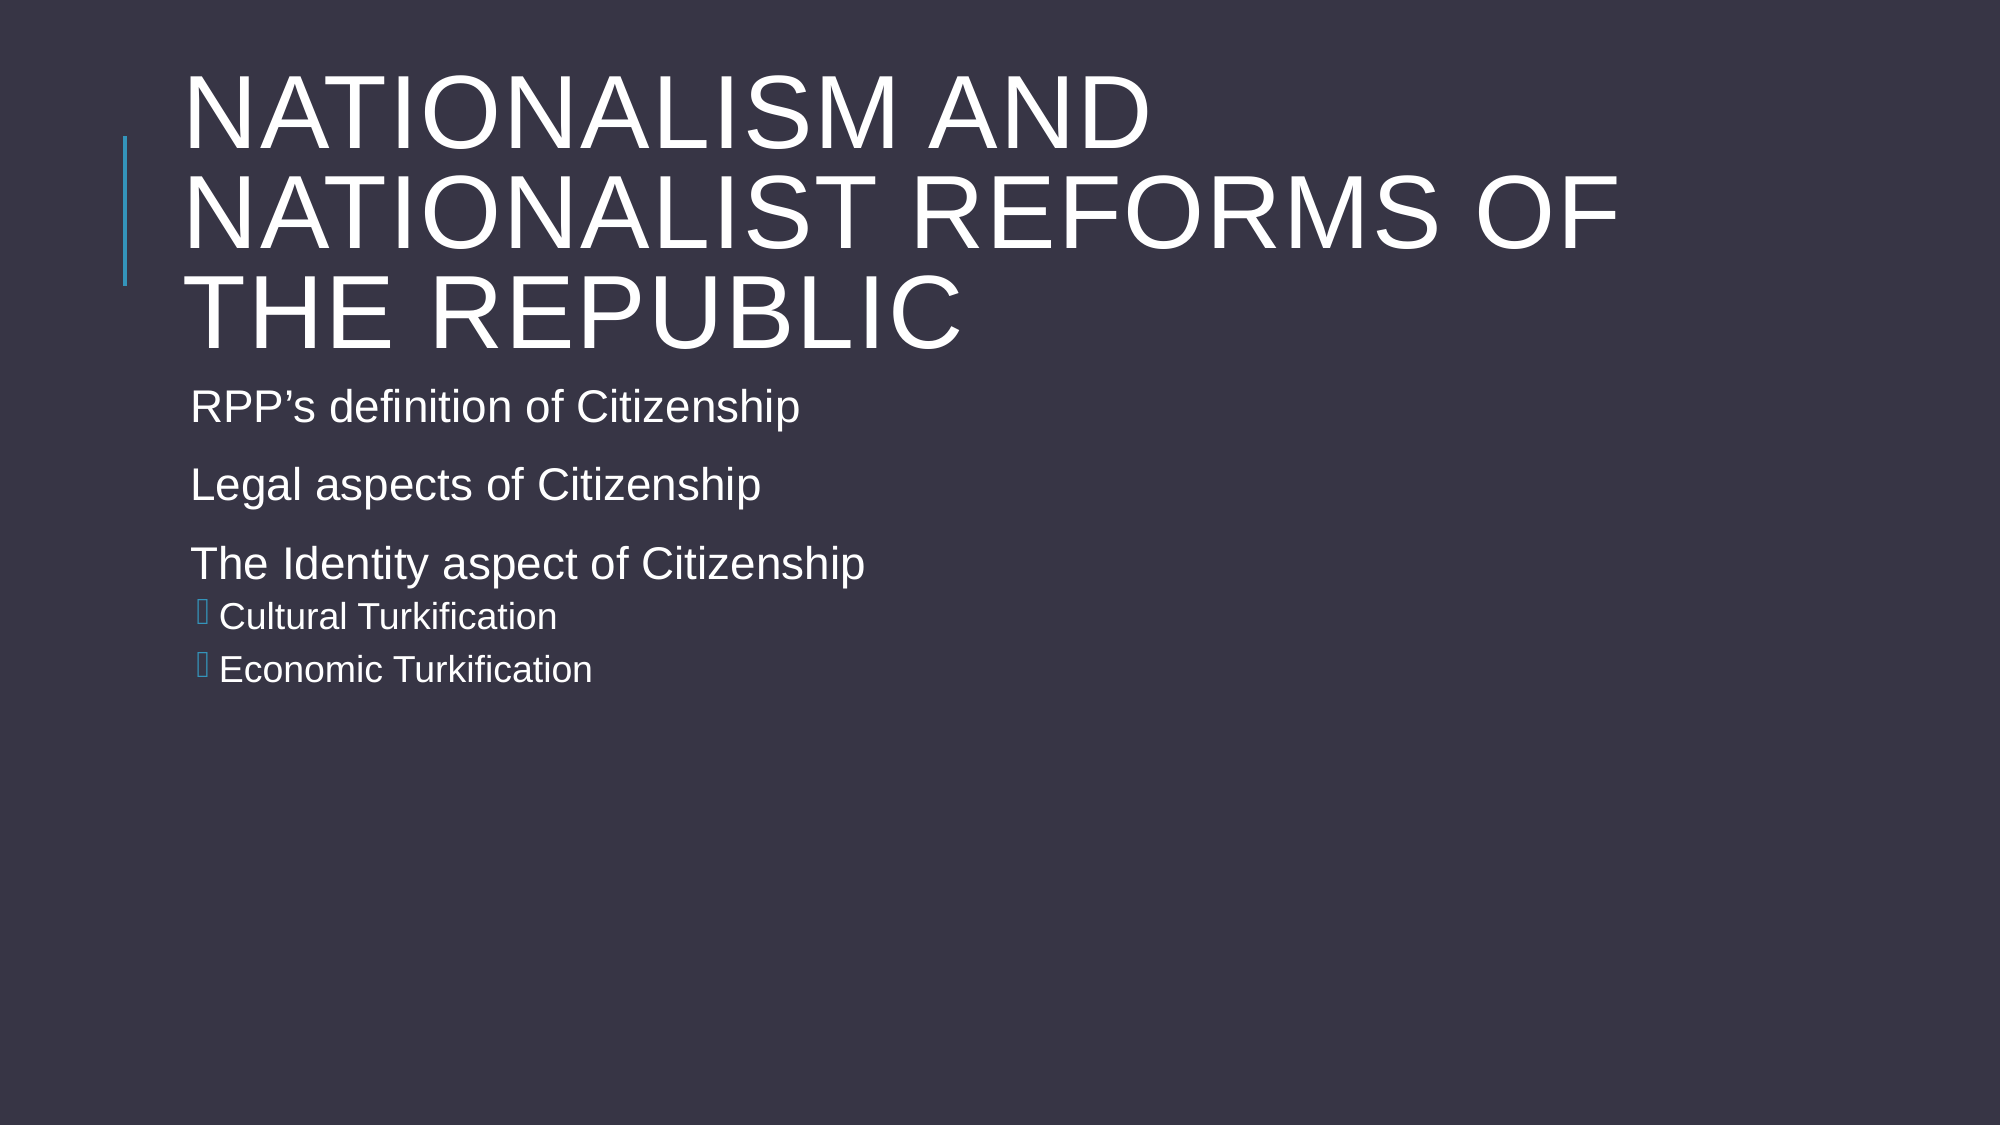

# NatIonalIsm and NatIonalIst Reforms of the RepublIc
RPP’s definition of Citizenship
Legal aspects of Citizenship
The Identity aspect of Citizenship
Cultural Turkification
Economic Turkification